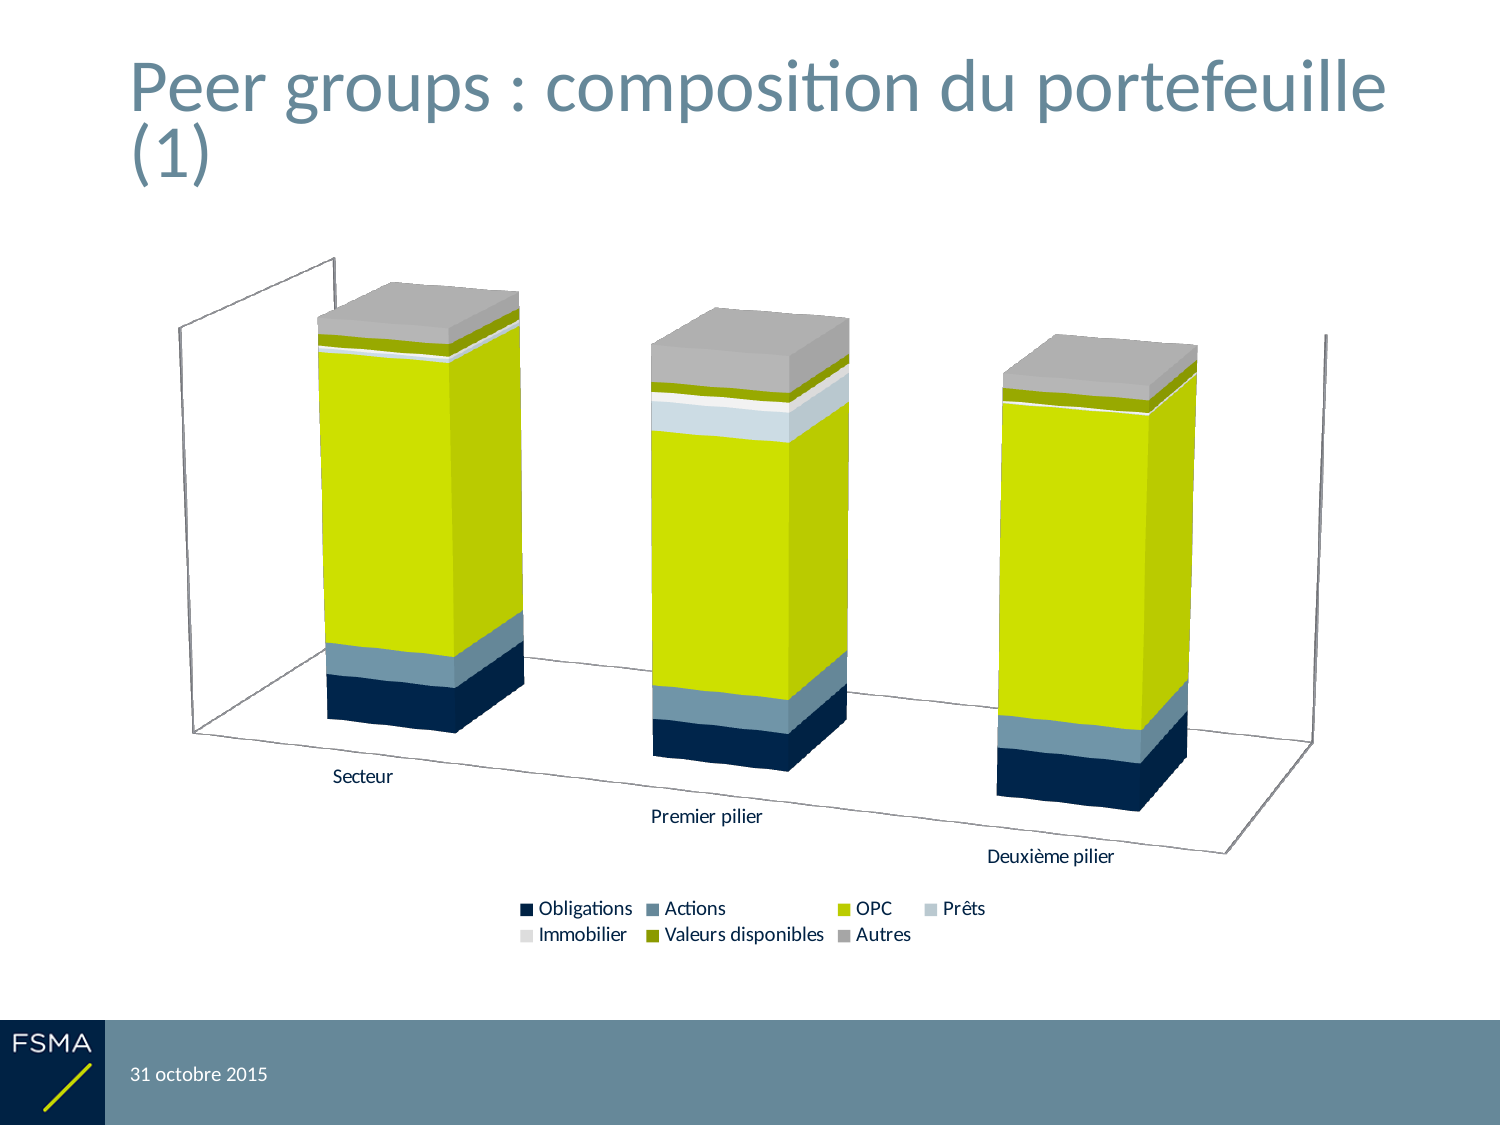

# Peer groups : composition du portefeuille (1)

[unsupported chart]

31 octobre 2015
Reporting relatif à l'exercice 2014
38